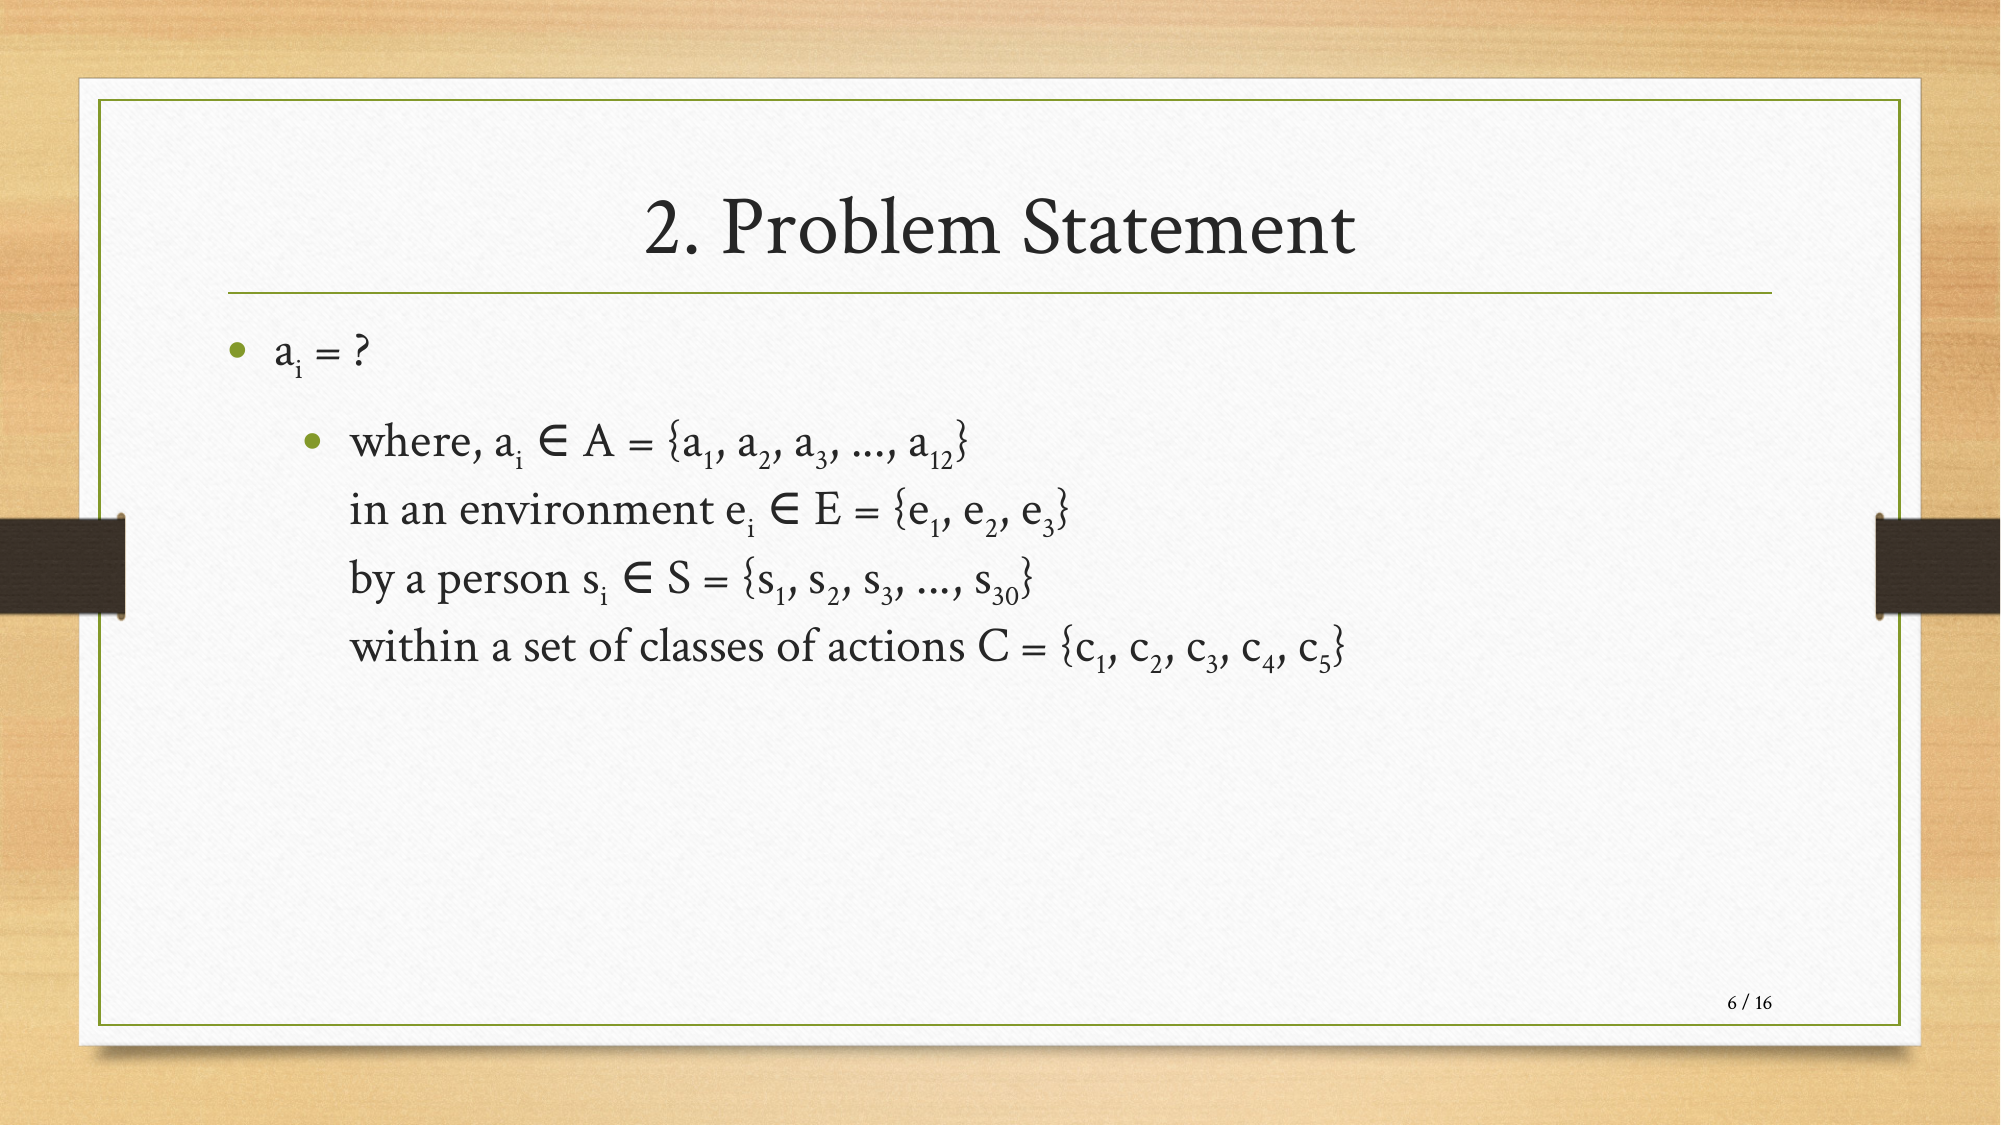

# 2. Problem Statement
ai = ?
where, ai ∈ A = {a1, a2, a3, ..., a12}
in an environment ei ∈ E = {e1, e2, e3}
by a person si ∈ S = {s1, s2, s3, ..., s30}
within a set of classes of actions C = {c1, c2, c3, c4, c5}
6 / 16